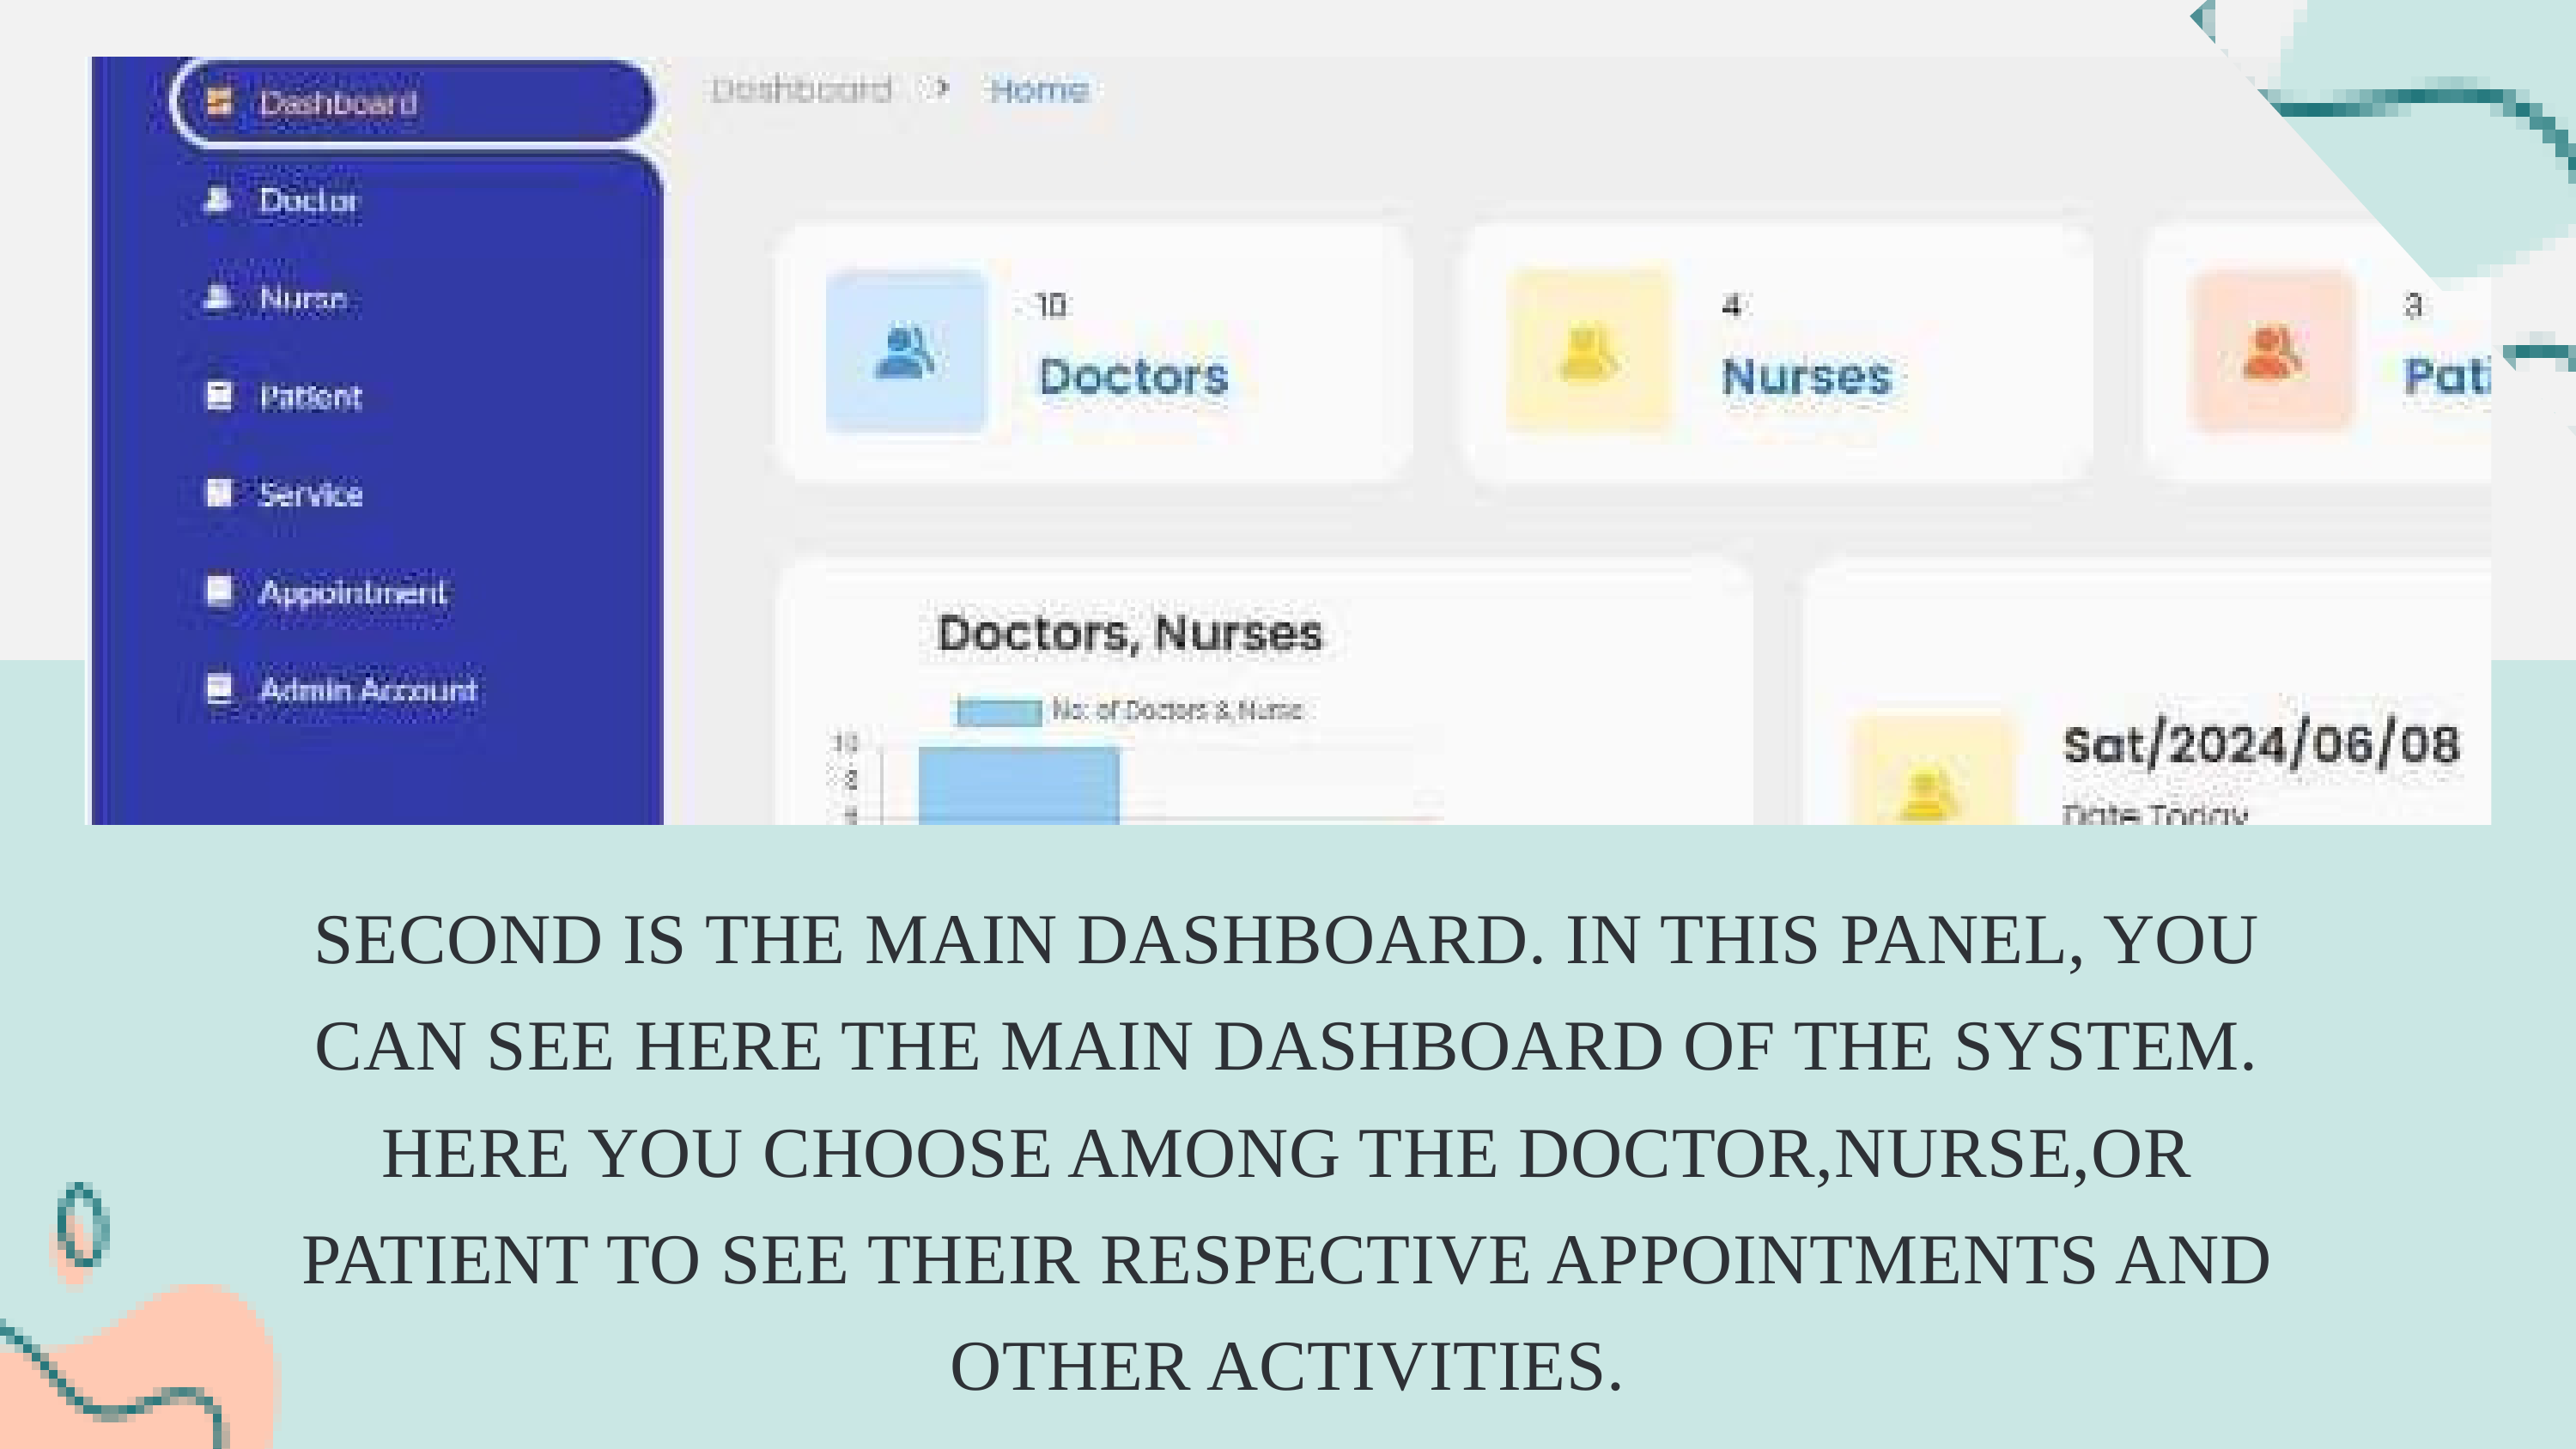

SECOND IS THE MAIN DASHBOARD. IN THIS PANEL, YOU CAN SEE HERE THE MAIN DASHBOARD OF THE SYSTEM. HERE YOU CHOOSE AMONG THE DOCTOR,NURSE,OR PATIENT TO SEE THEIR RESPECTIVE APPOINTMENTS AND OTHER ACTIVITIES.